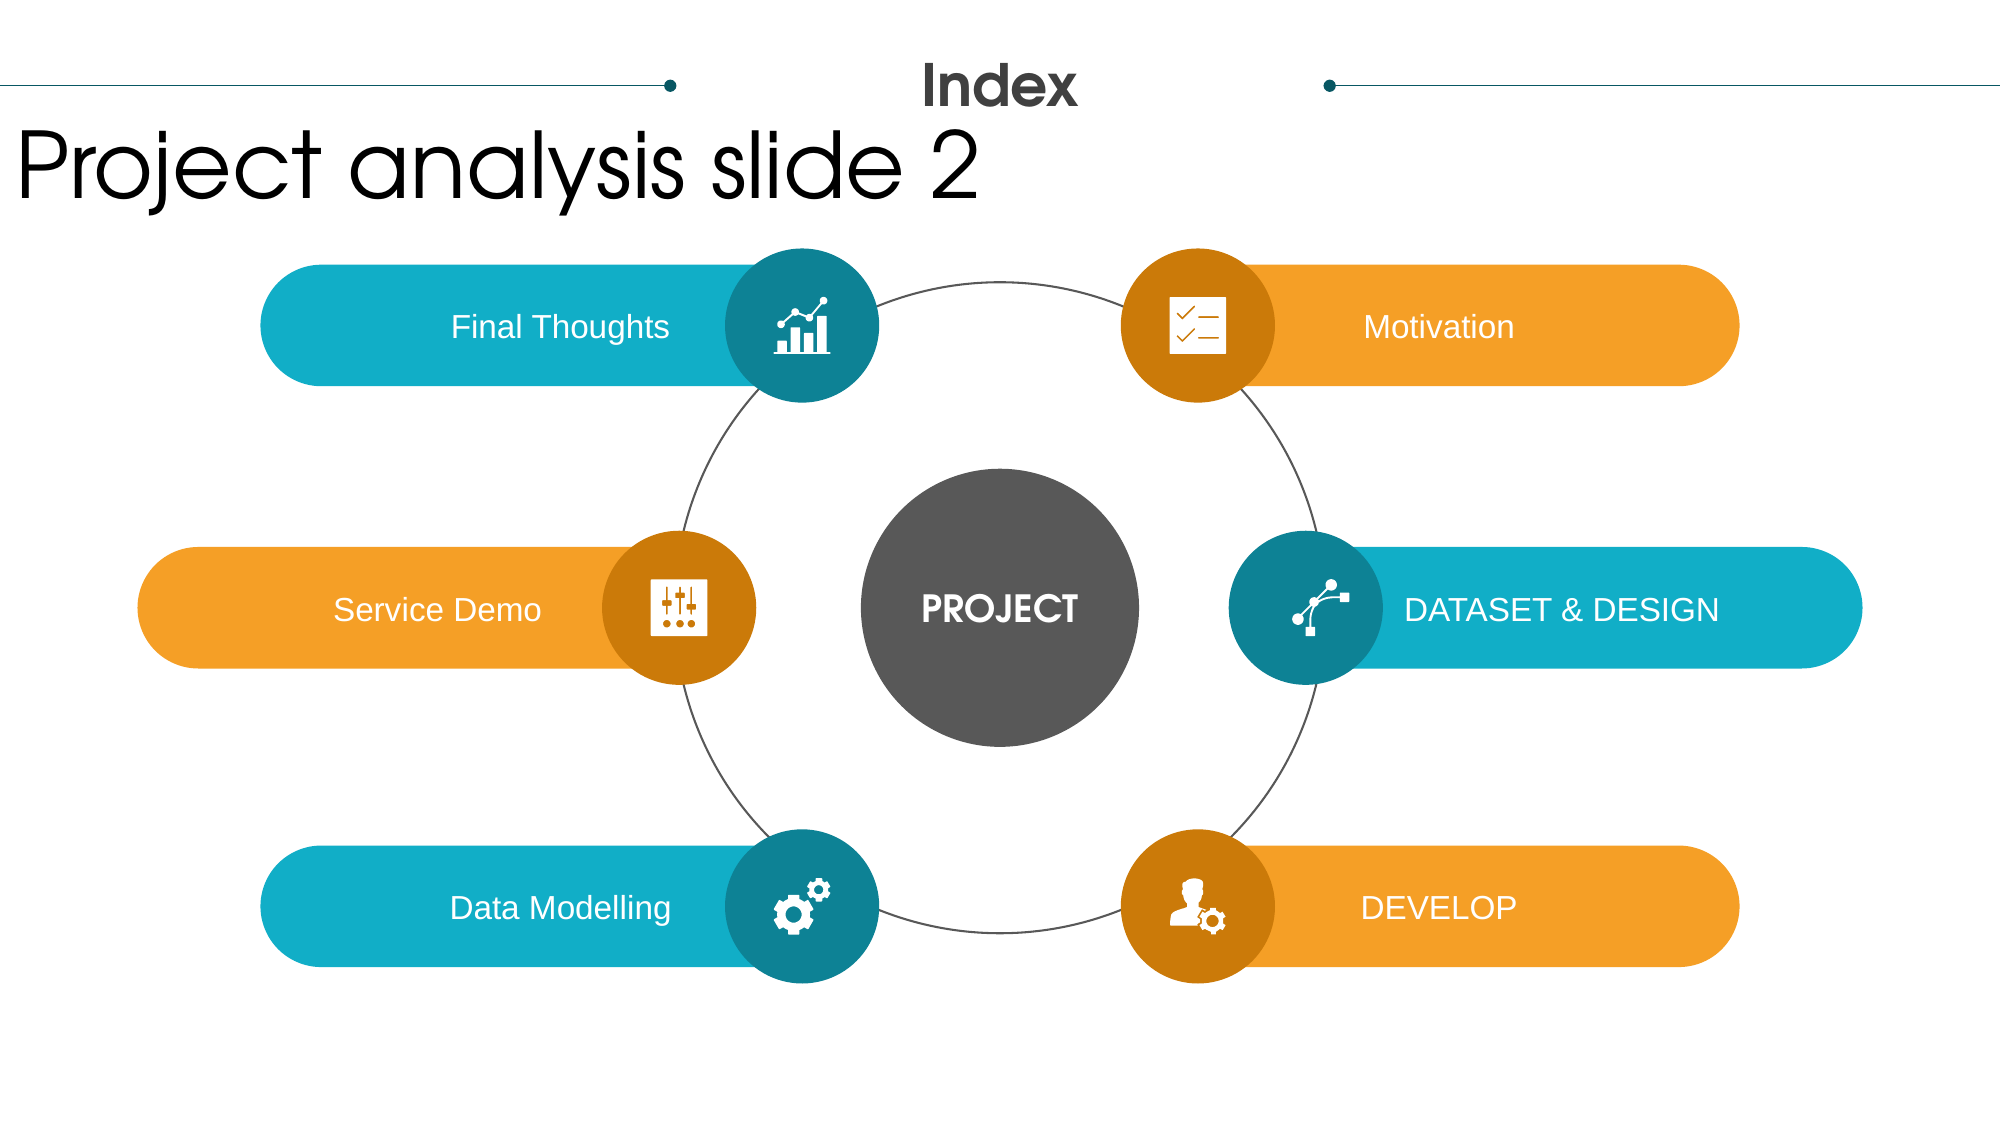

Index
Project analysis slide 2

Final Thoughts
Motivation

PROJECT

Service Demo
DATASET & DESIGN

Data Modelling
DEVELOP